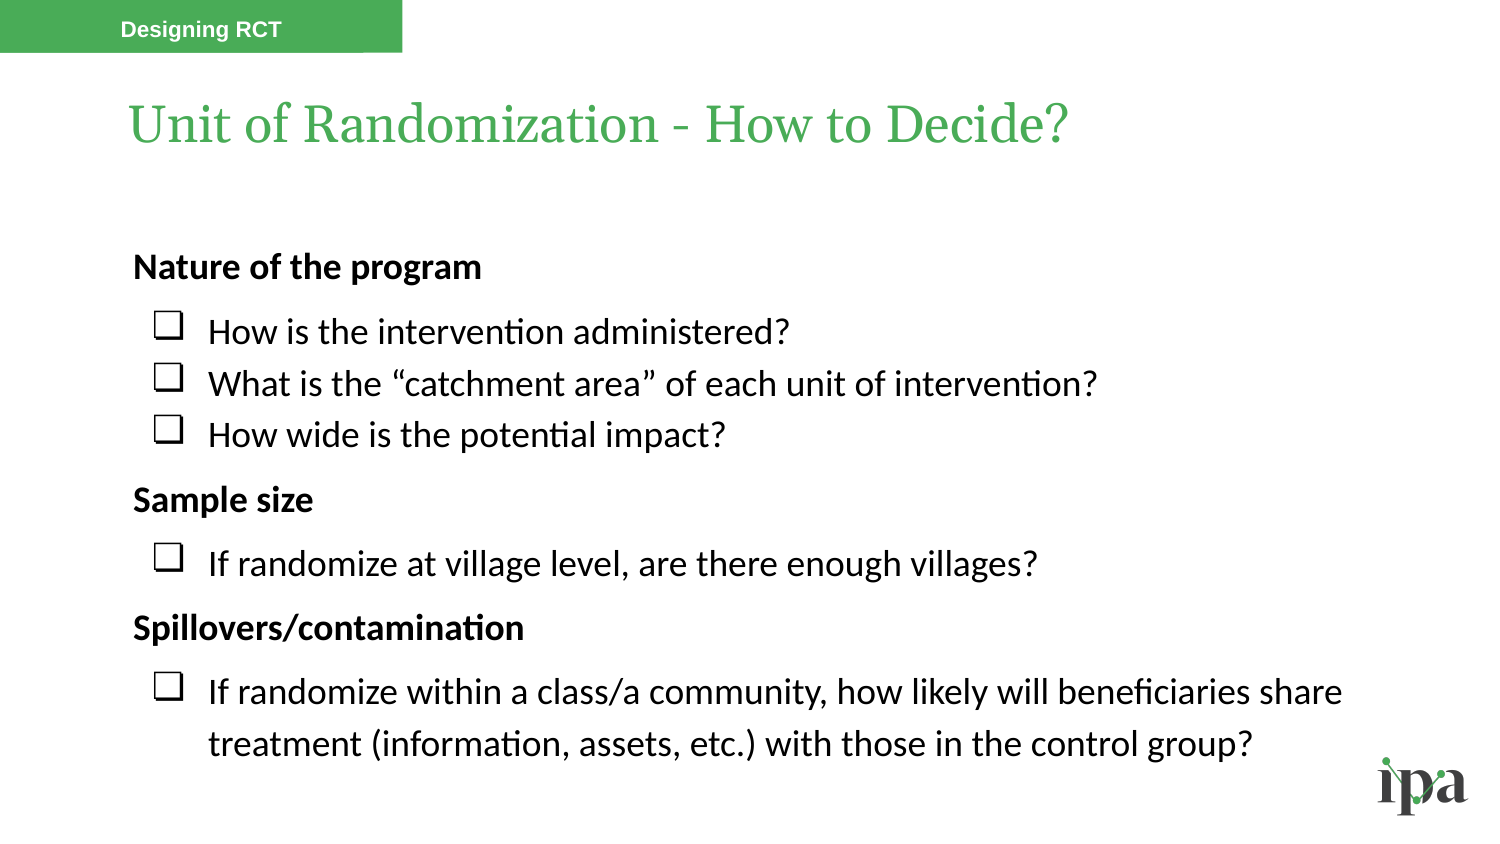

Designing RCT
# Unit of Randomization - How to Decide?
Nature of the program
How is the intervention administered?
What is the “catchment area” of each unit of intervention?
How wide is the potential impact?
Sample size
If randomize at village level, are there enough villages?
Spillovers/contamination
If randomize within a class/a community, how likely will beneficiaries share treatment (information, assets, etc.) with those in the control group?